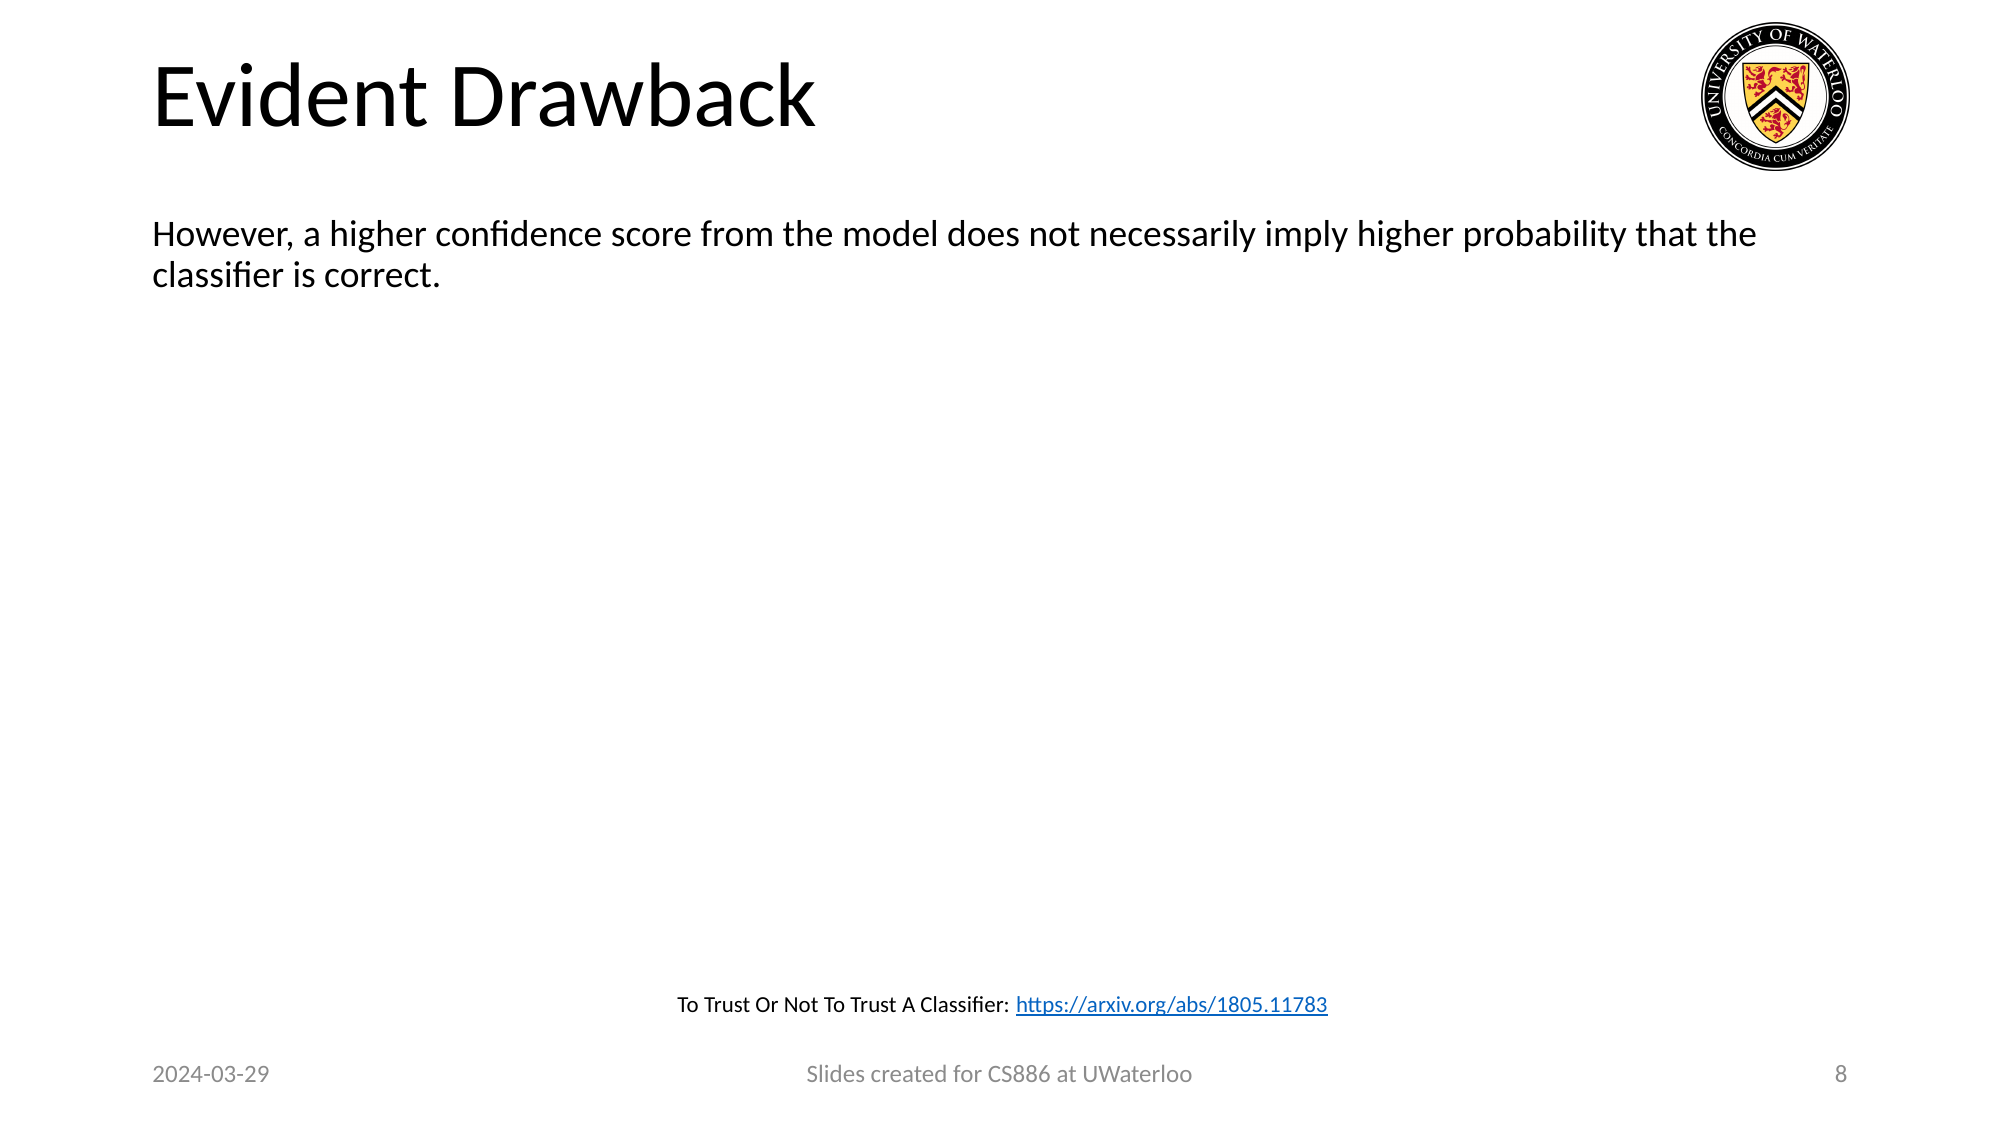

# Evident Drawback
However, a higher confidence score from the model does not necessarily imply higher probability that the classifier is correct.
To Trust Or Not To Trust A Classifier: https://arxiv.org/abs/1805.11783
2024-03-29
Slides created for CS886 at UWaterloo
8